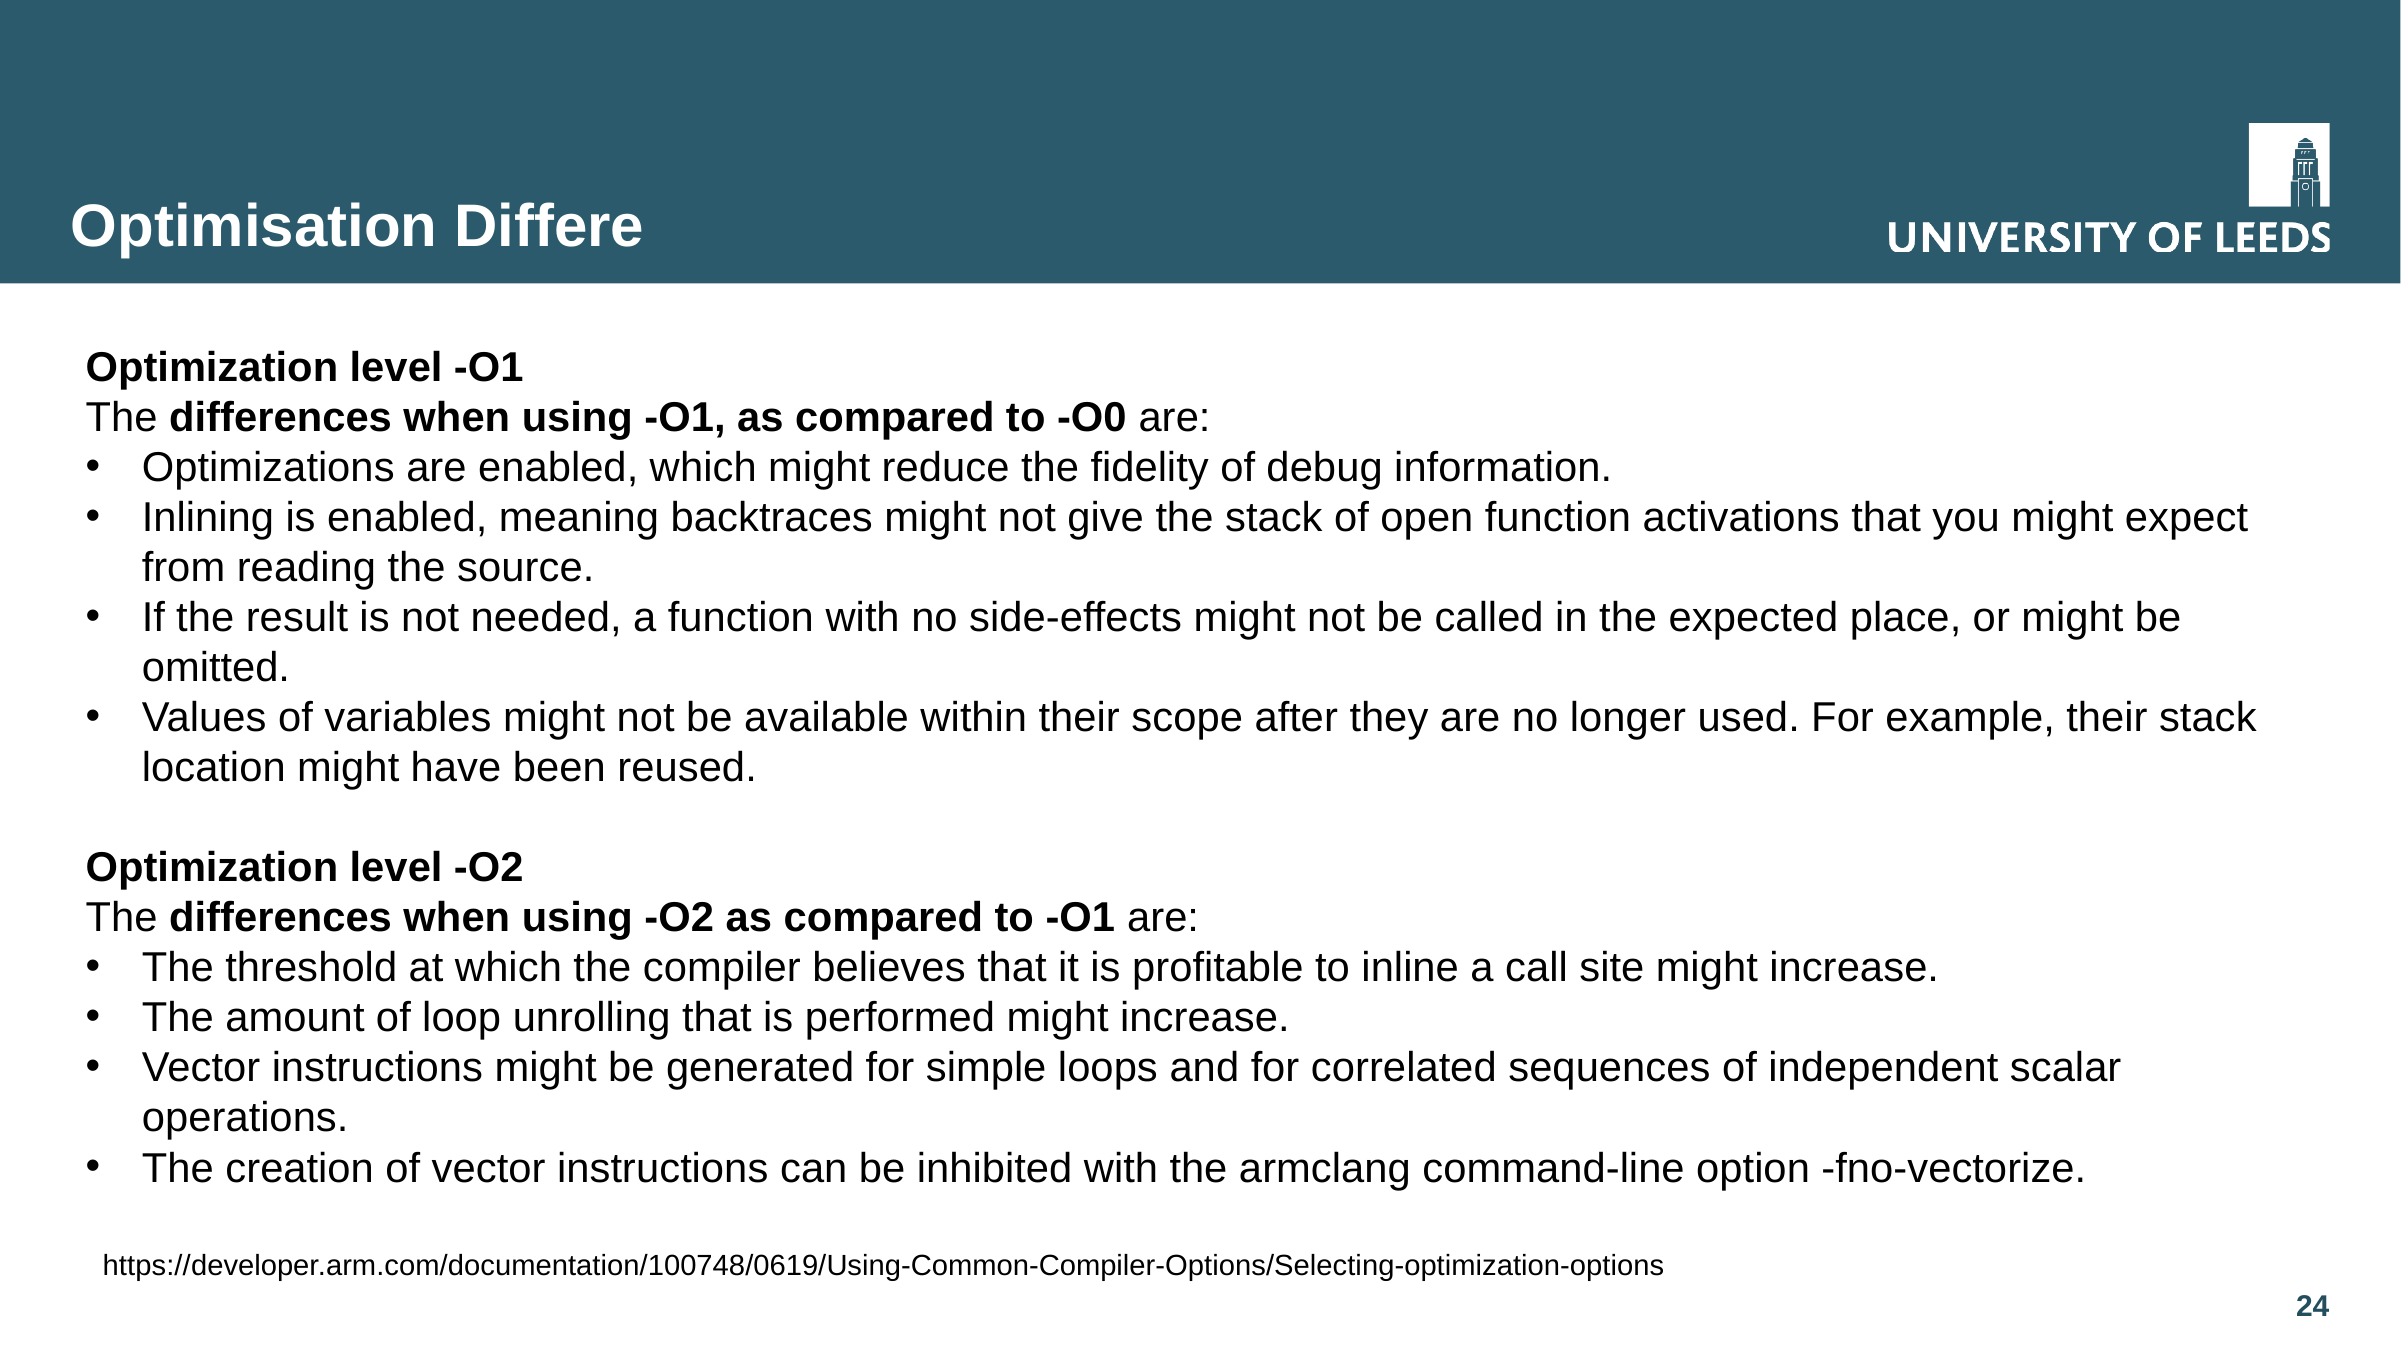

# Optimisation Differe
Optimization level -O1
The differences when using -O1, as compared to -O0 are:
Optimizations are enabled, which might reduce the fidelity of debug information.
Inlining is enabled, meaning backtraces might not give the stack of open function activations that you might expect from reading the source.
If the result is not needed, a function with no side-effects might not be called in the expected place, or might be omitted.
Values of variables might not be available within their scope after they are no longer used. For example, their stack location might have been reused.

Optimization level -O2
The differences when using -O2 as compared to -O1 are:
The threshold at which the compiler believes that it is profitable to inline a call site might increase.
The amount of loop unrolling that is performed might increase.
Vector instructions might be generated for simple loops and for correlated sequences of independent scalar operations.
The creation of vector instructions can be inhibited with the armclang command-line option -fno-vectorize.
https://developer.arm.com/documentation/100748/0619/Using-Common-Compiler-Options/Selecting-optimization-options